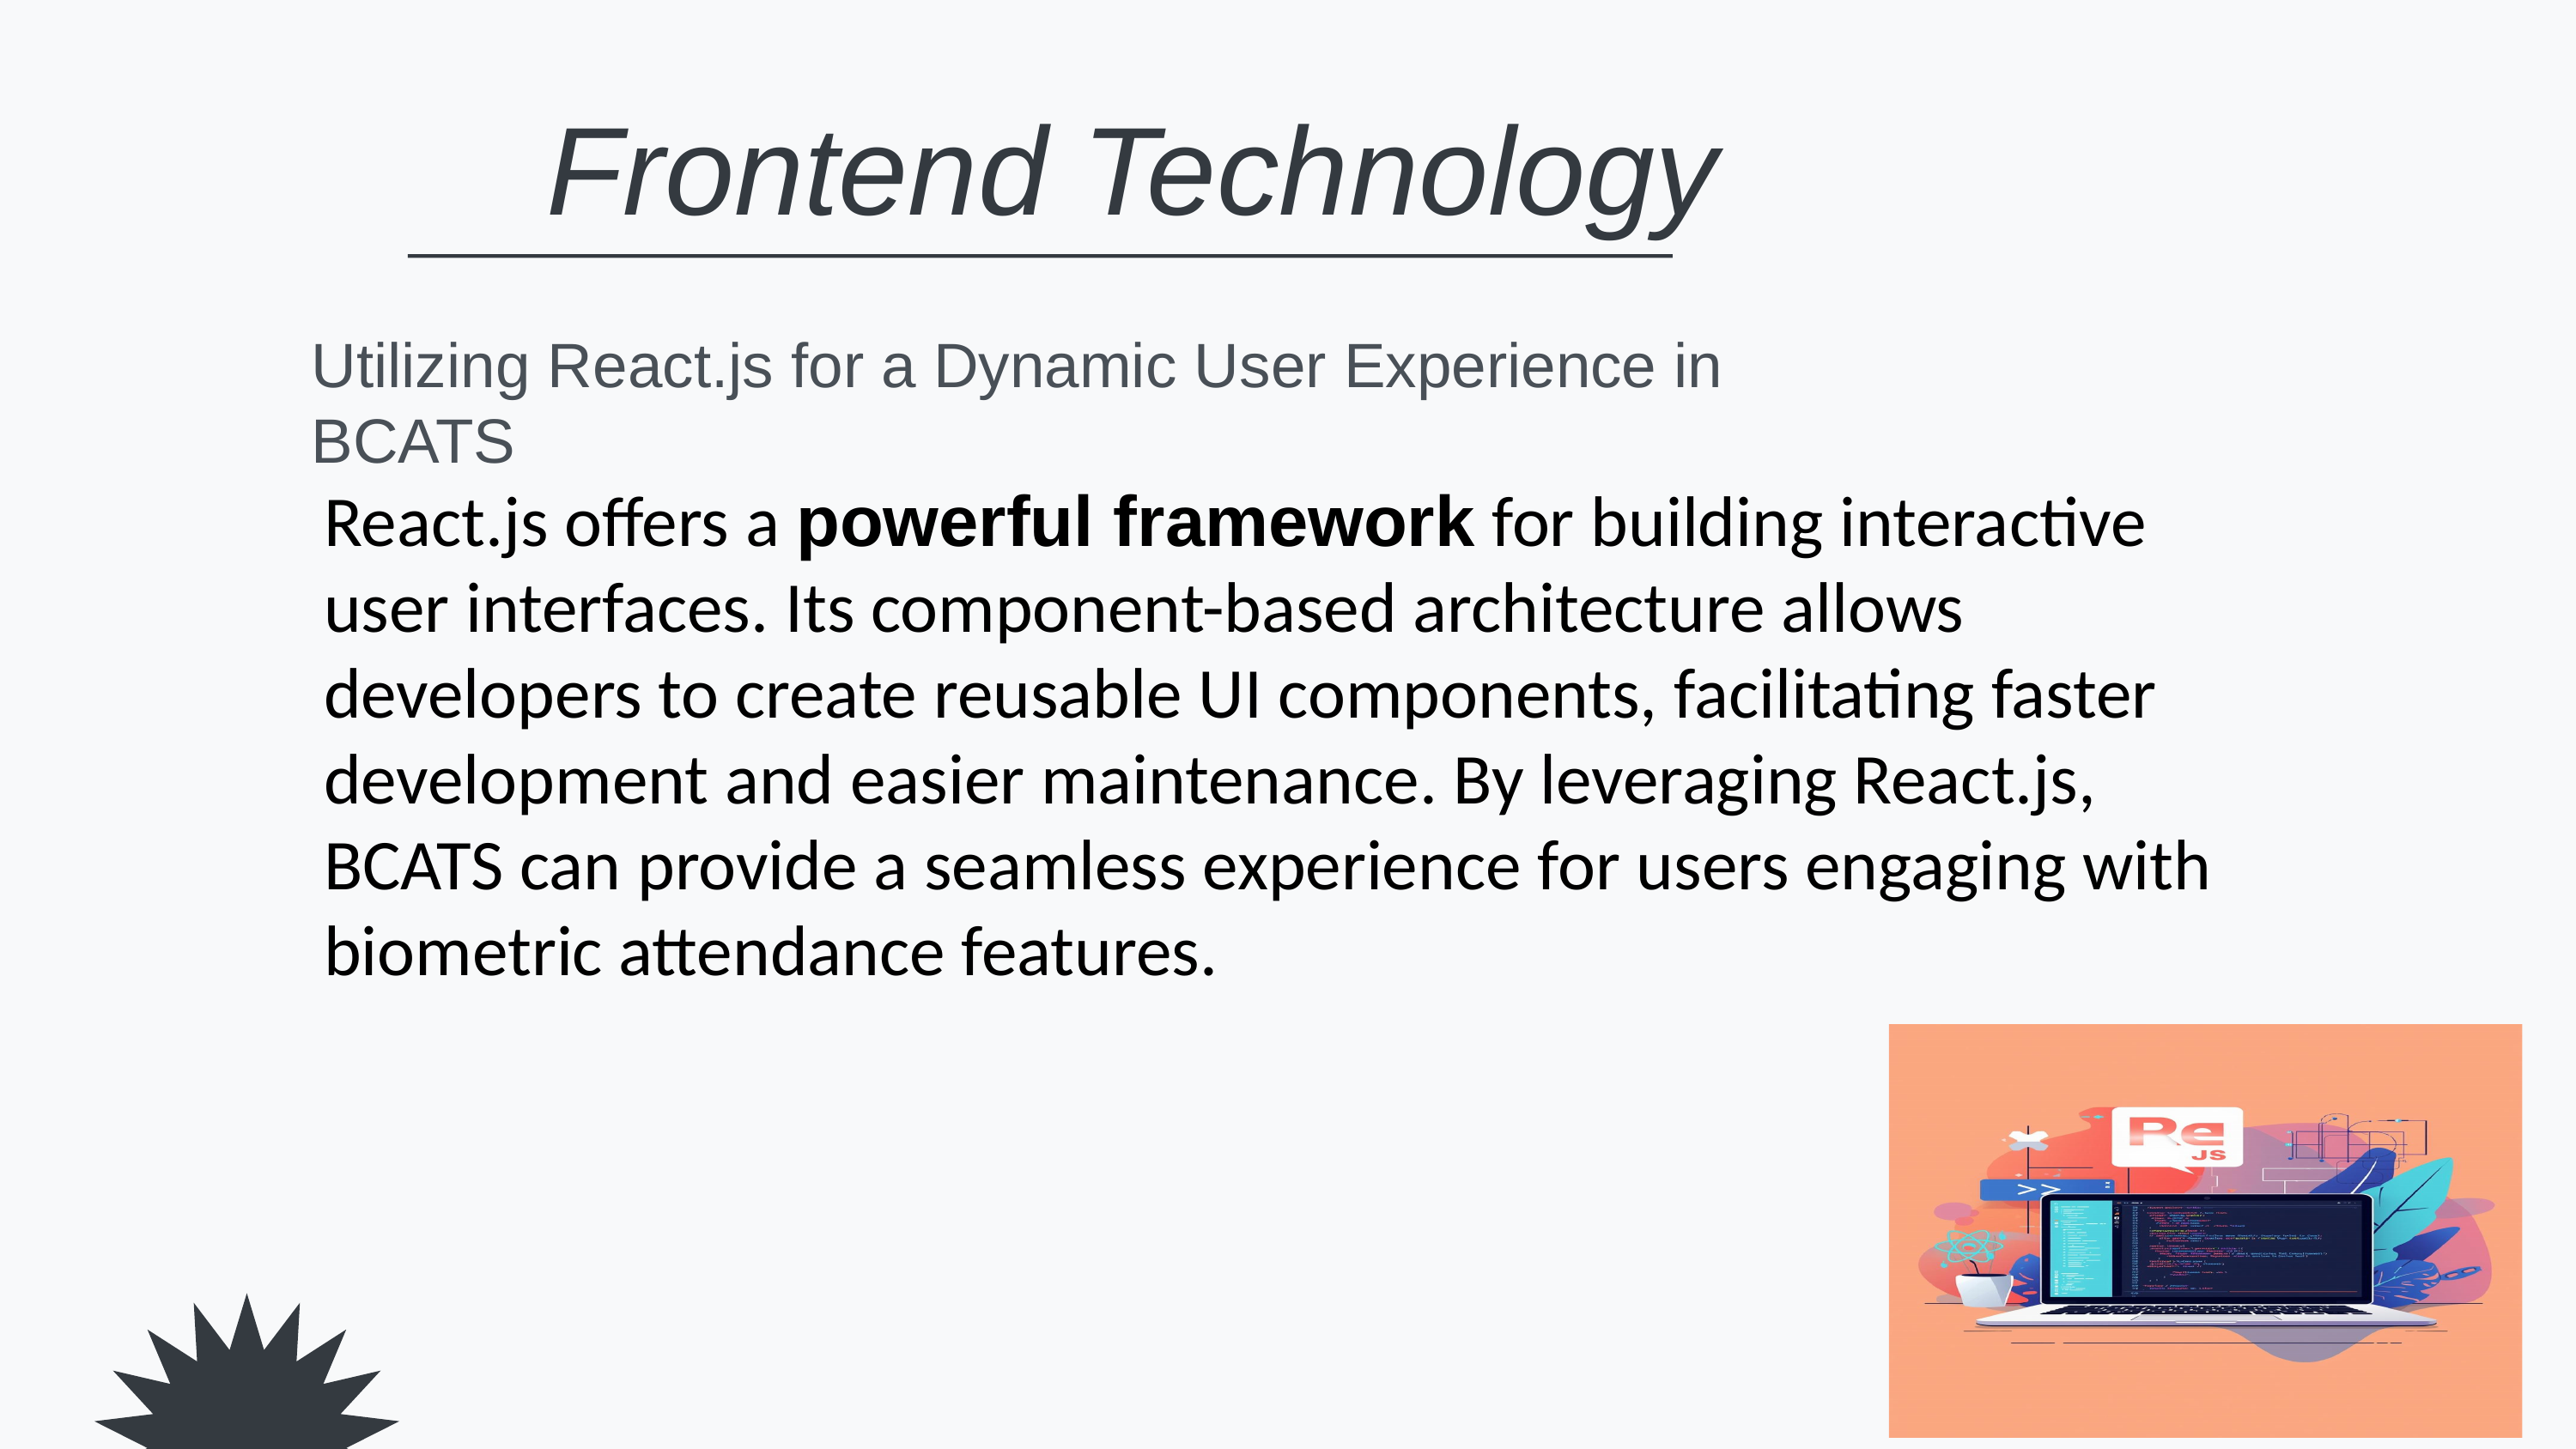

Frontend Technology

Utilizing React.js for a Dynamic User Experience in BCATS
React.js offers a powerful framework for building interactive user interfaces. Its component-based architecture allows developers to create reusable UI components, facilitating faster development and easier maintenance. By leveraging React.js, BCATS can provide a seamless experience for users engaging with biometric attendance features.